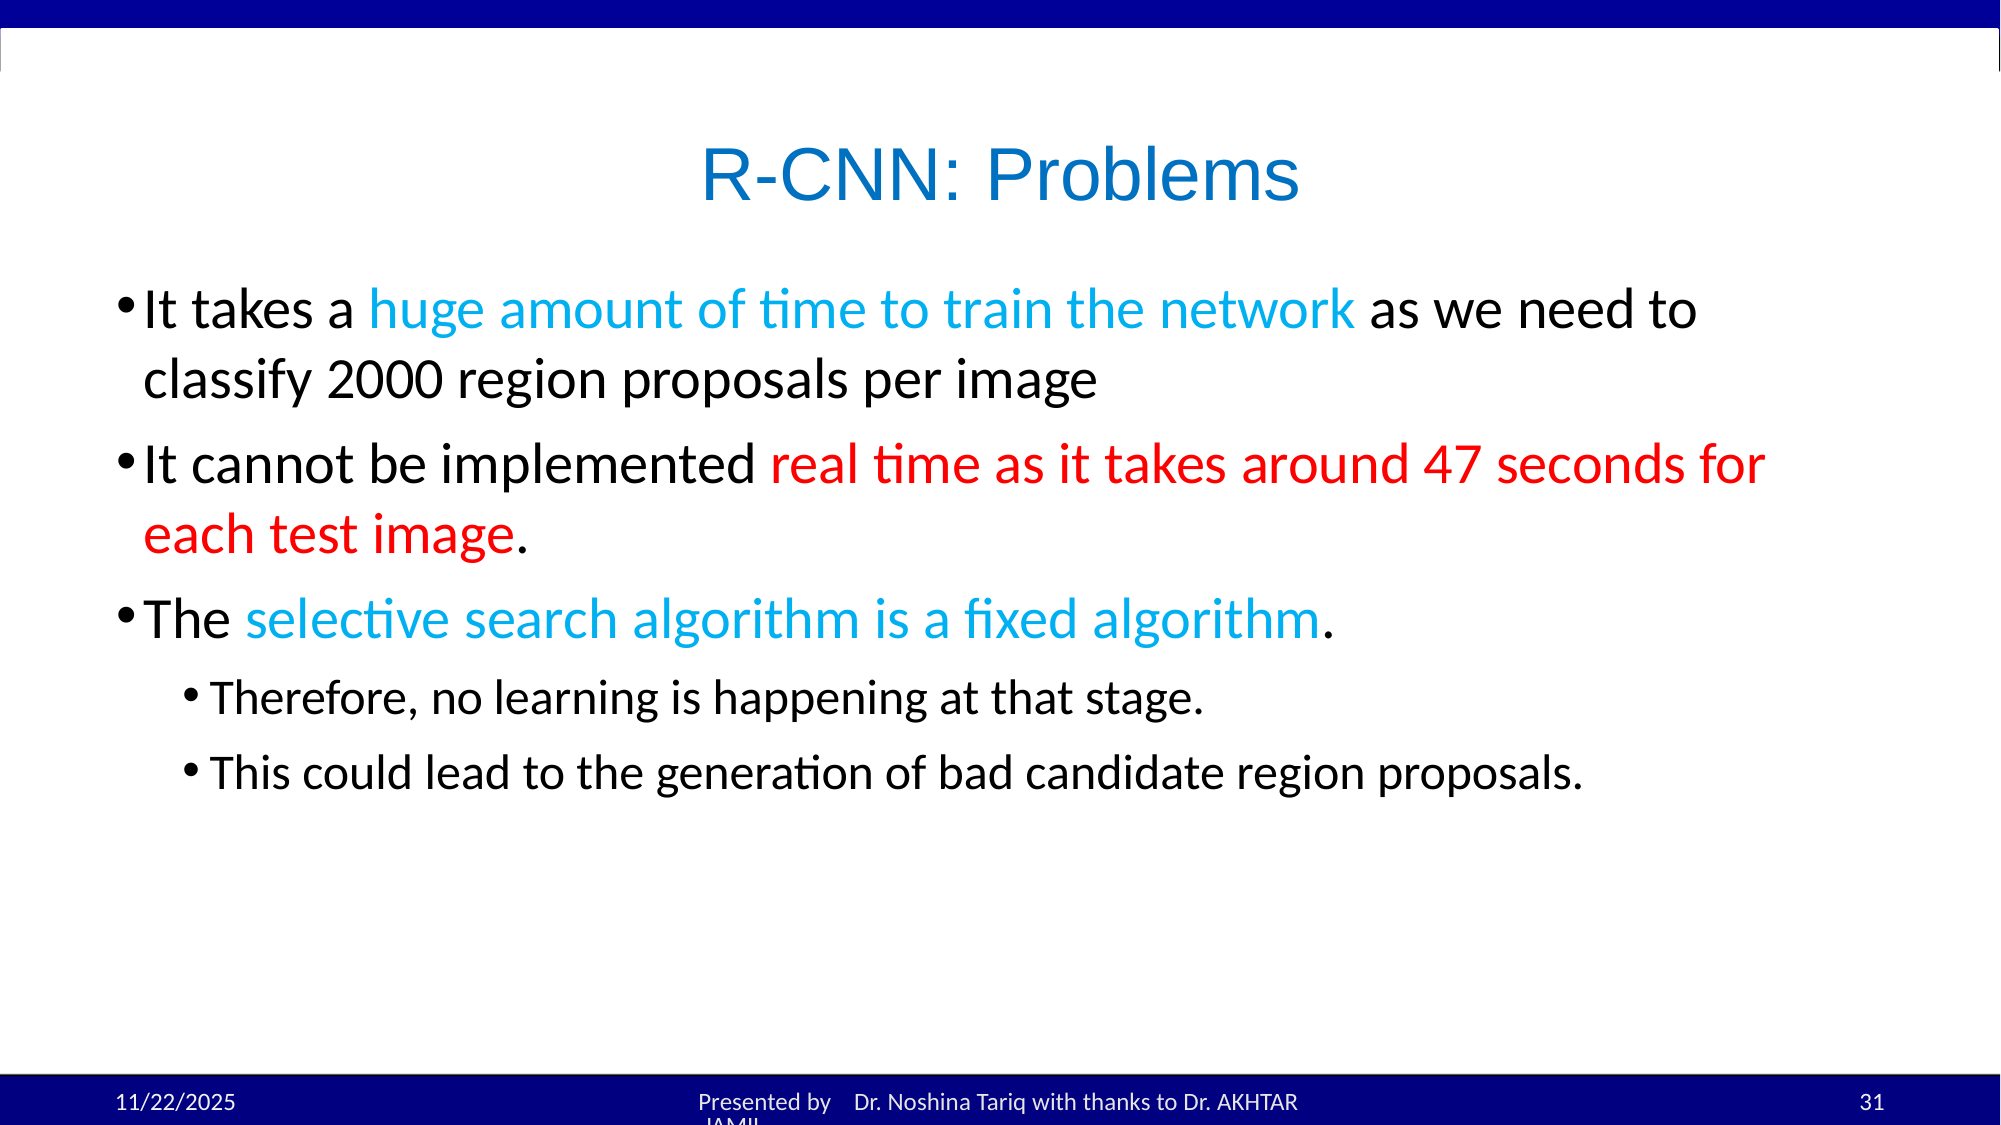

# R-CNN: Problems
It takes a huge amount of time to train the network as we need to 	classify 2000 region proposals per image
It cannot be implemented real time as it takes around 47 seconds for 	each test image.
The selective search algorithm is a fixed algorithm.
Therefore, no learning is happening at that stage.
This could lead to the generation of bad candidate region proposals.

11/22/2025
Presented by    Dr. Noshina Tariq with thanks to Dr. AKHTAR JAMIL
31